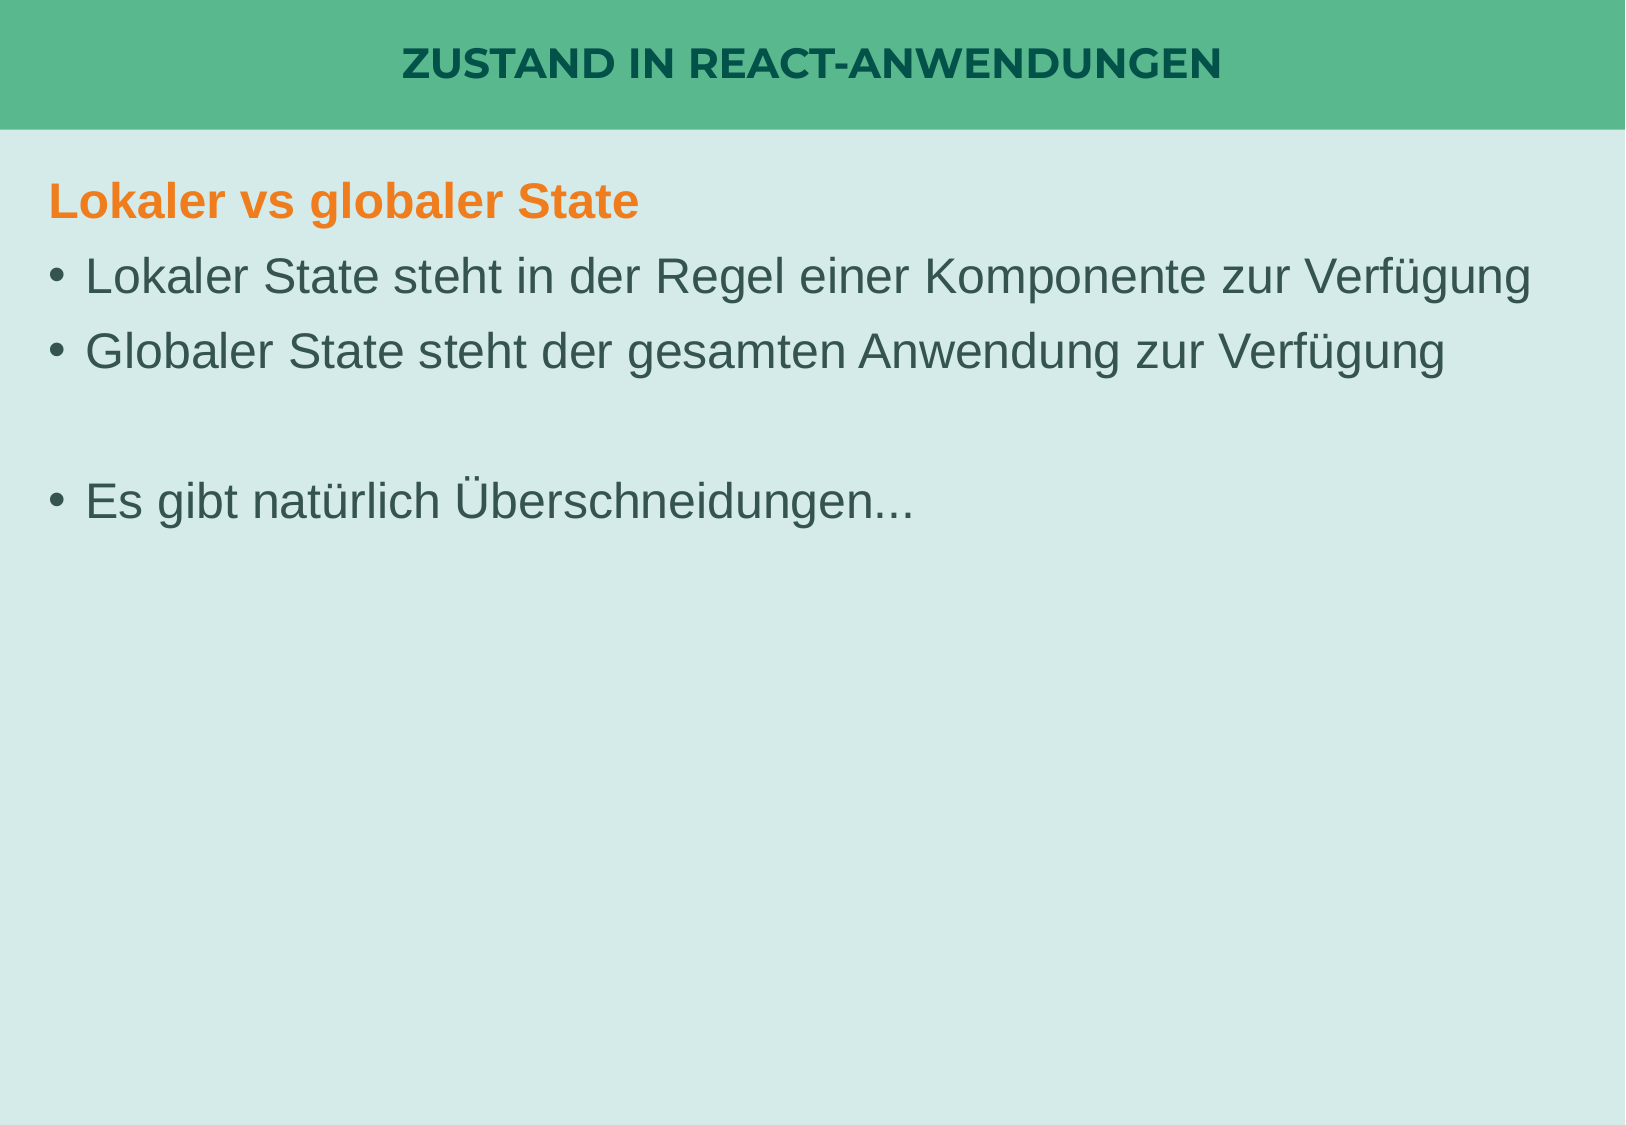

# Zustand in React-Anwendungen
Lokaler vs globaler State
Lokaler State steht in der Regel einer Komponente zur Verfügung
Globaler State steht der gesamten Anwendung zur Verfügung

Es gibt natürlich Überschneidungen...
Beispiel: ChatPage oder Tabs

Beispiel: UserStatsPage für fetch ?